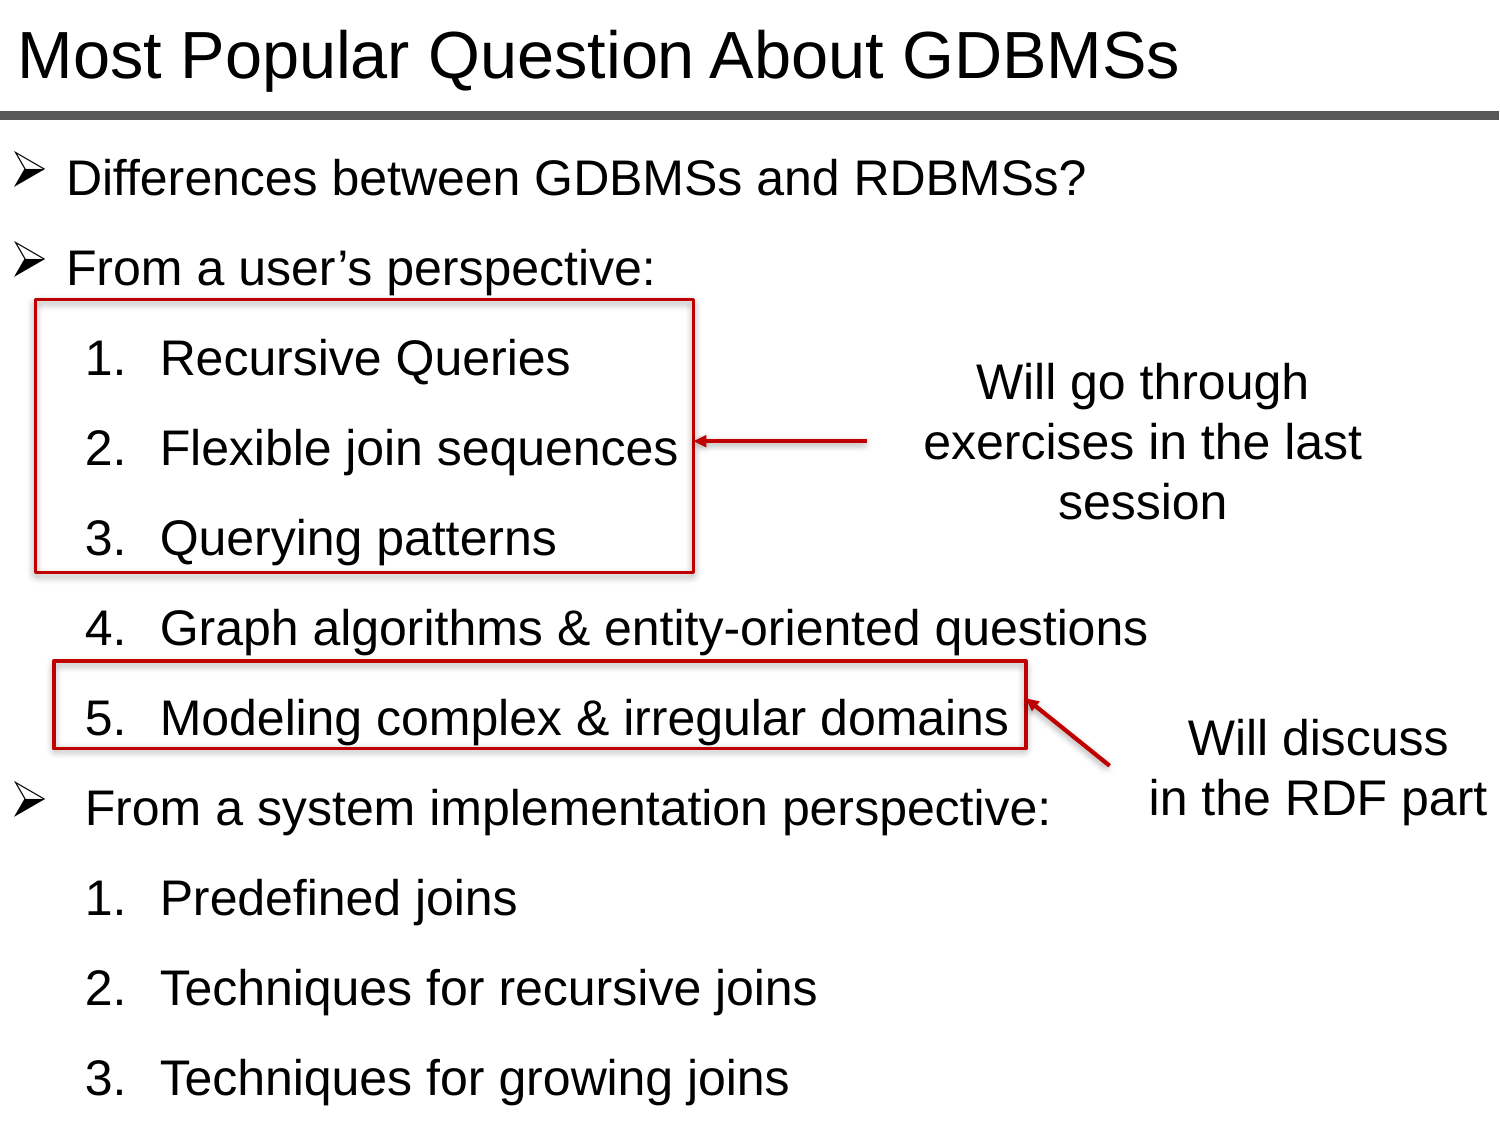

Most Popular Question About GDBMSs
Differences between GDBMSs and RDBMSs?
From a user’s perspective:
Recursive Queries
Flexible join sequences
Querying patterns
Graph algorithms & entity-oriented questions
Modeling complex & irregular domains
From a system implementation perspective:
Predefined joins
Techniques for recursive joins
Techniques for growing joins

Will go through exercises in the last session

Will discuss
in the RDF part